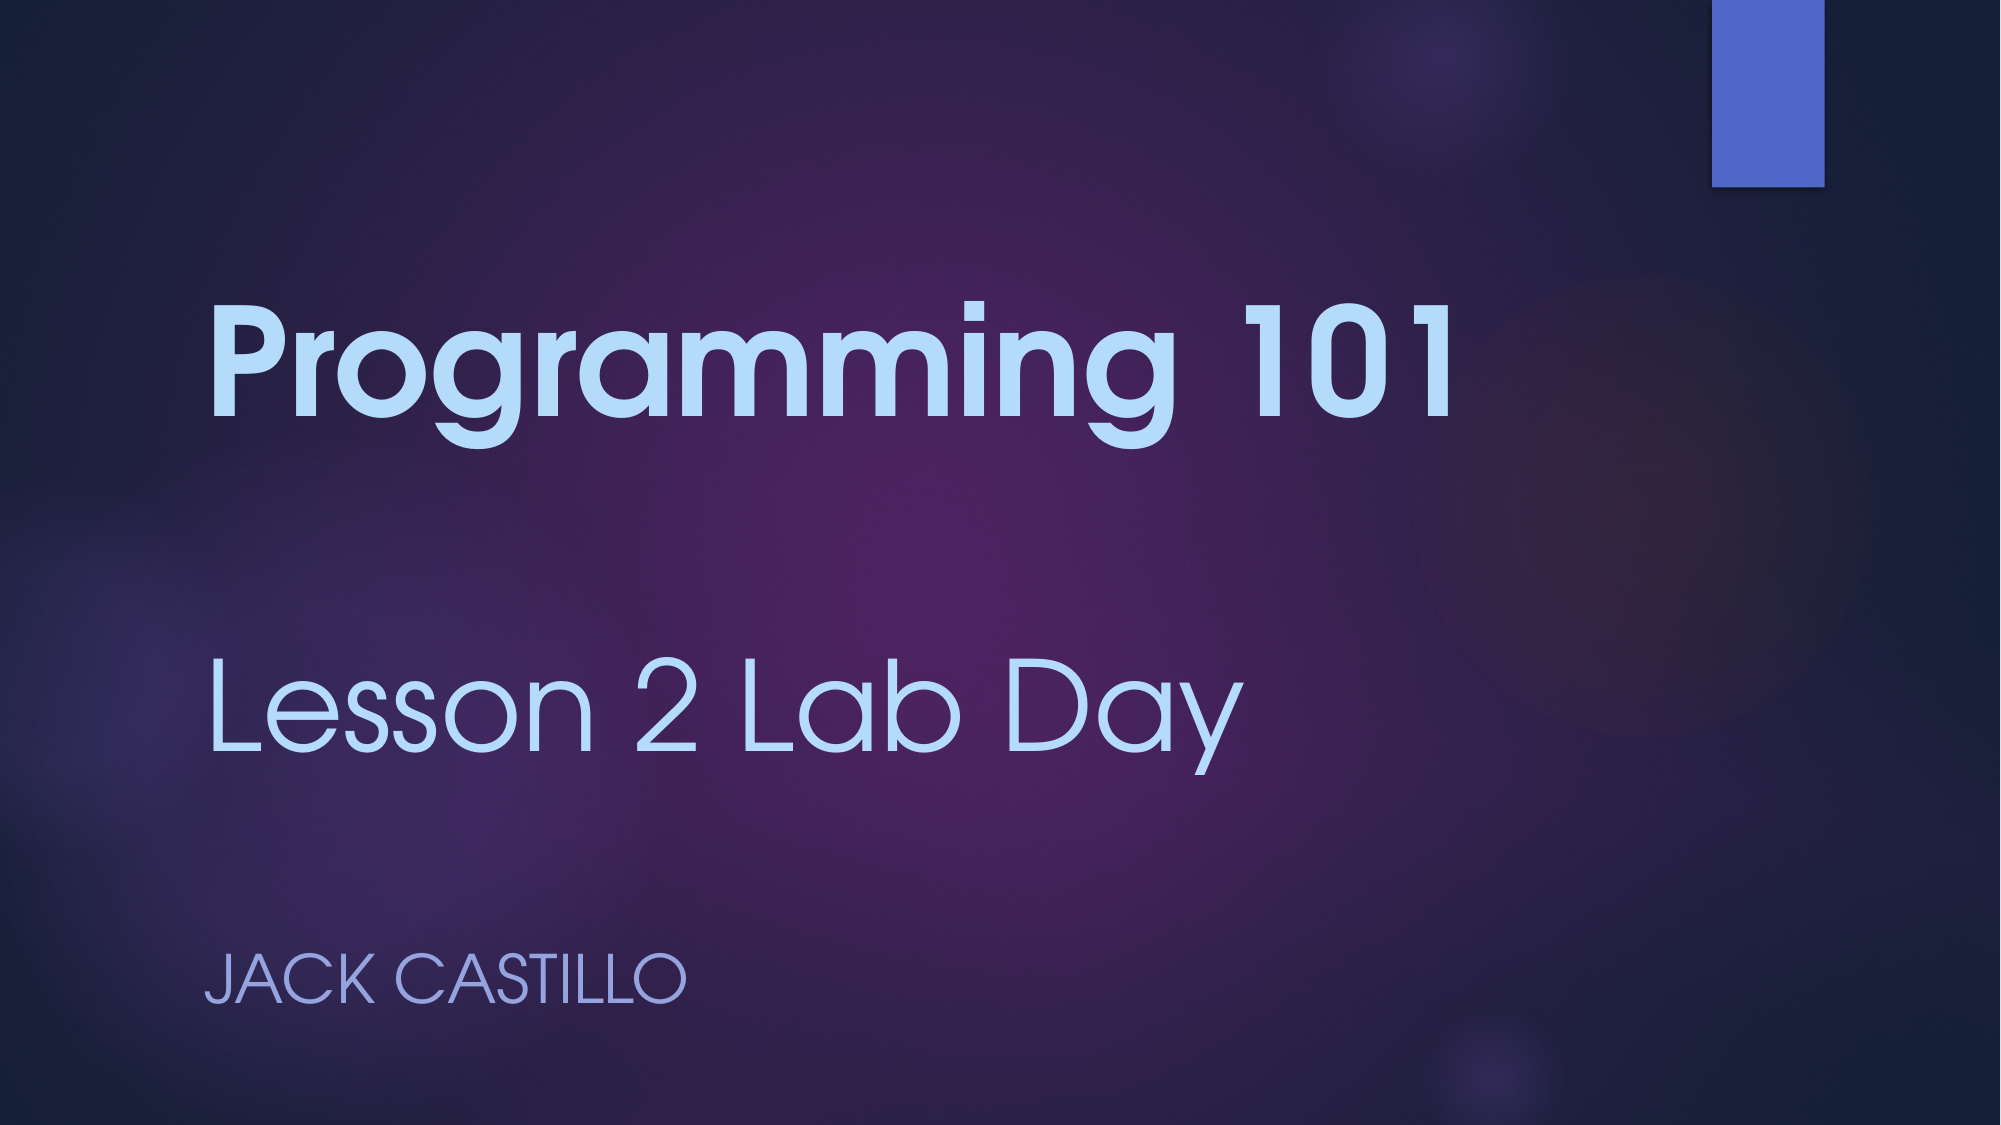

# Programming 101 Lesson 2 Lab Day
Jack Castillo